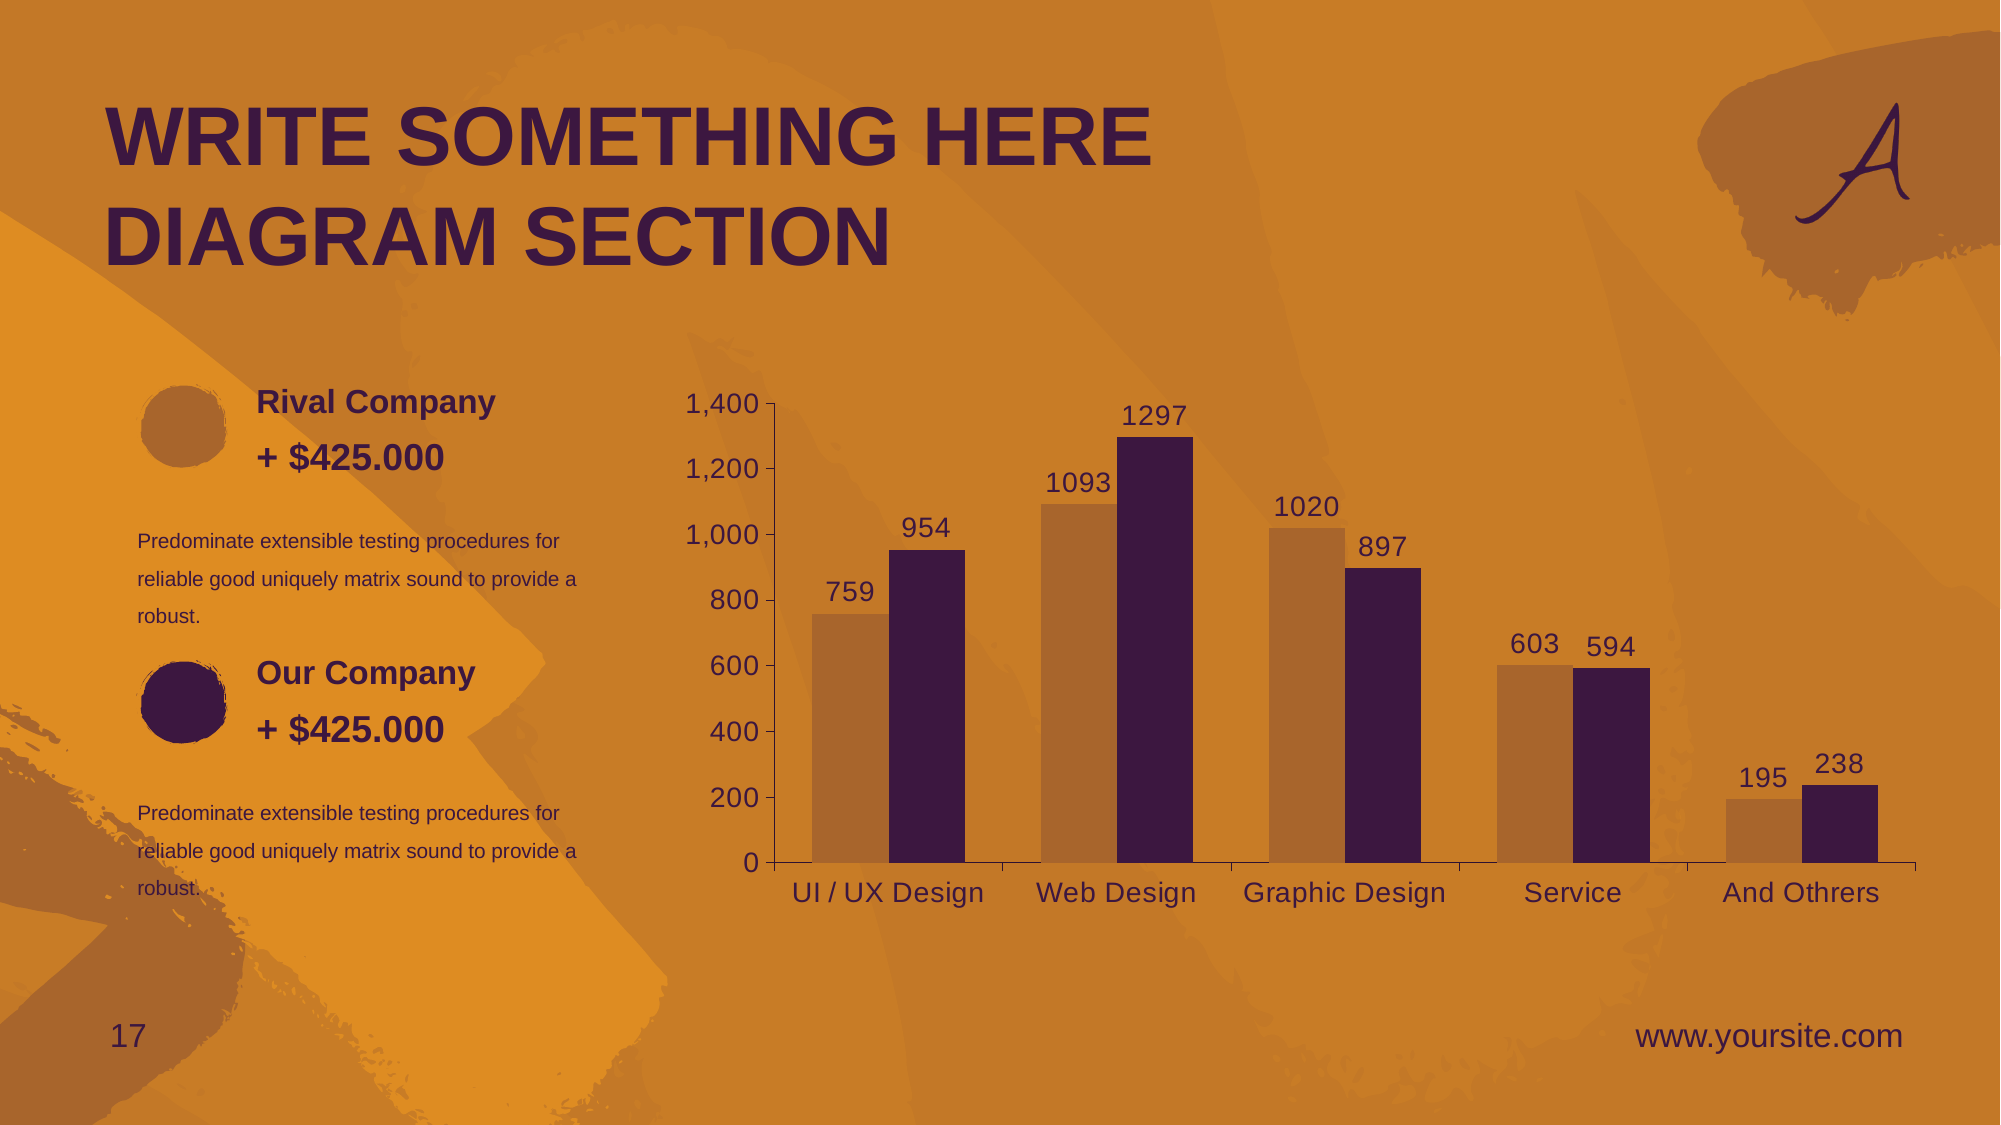

WRITE SOMETHING HERE
DIAGRAM SECTION

Rival Company

### Chart

| Category | Rival Company | Our Company |
|---|---|---|
| UI / UX Design | 759.0 | 954.0 |
| Web Design | 1093.0 | 1297.0 |
| Graphic Design | 1020.0 | 897.0 |
| Service | 603.0 | 594.0 |
| And Othrers | 195.0 | 238.0 |
+ $425.000
Predominate extensible testing procedures for reliable good uniquely matrix sound to provide a robust.
Our Company

+ $425.000
Predominate extensible testing procedures for reliable good uniquely matrix sound to provide a robust.